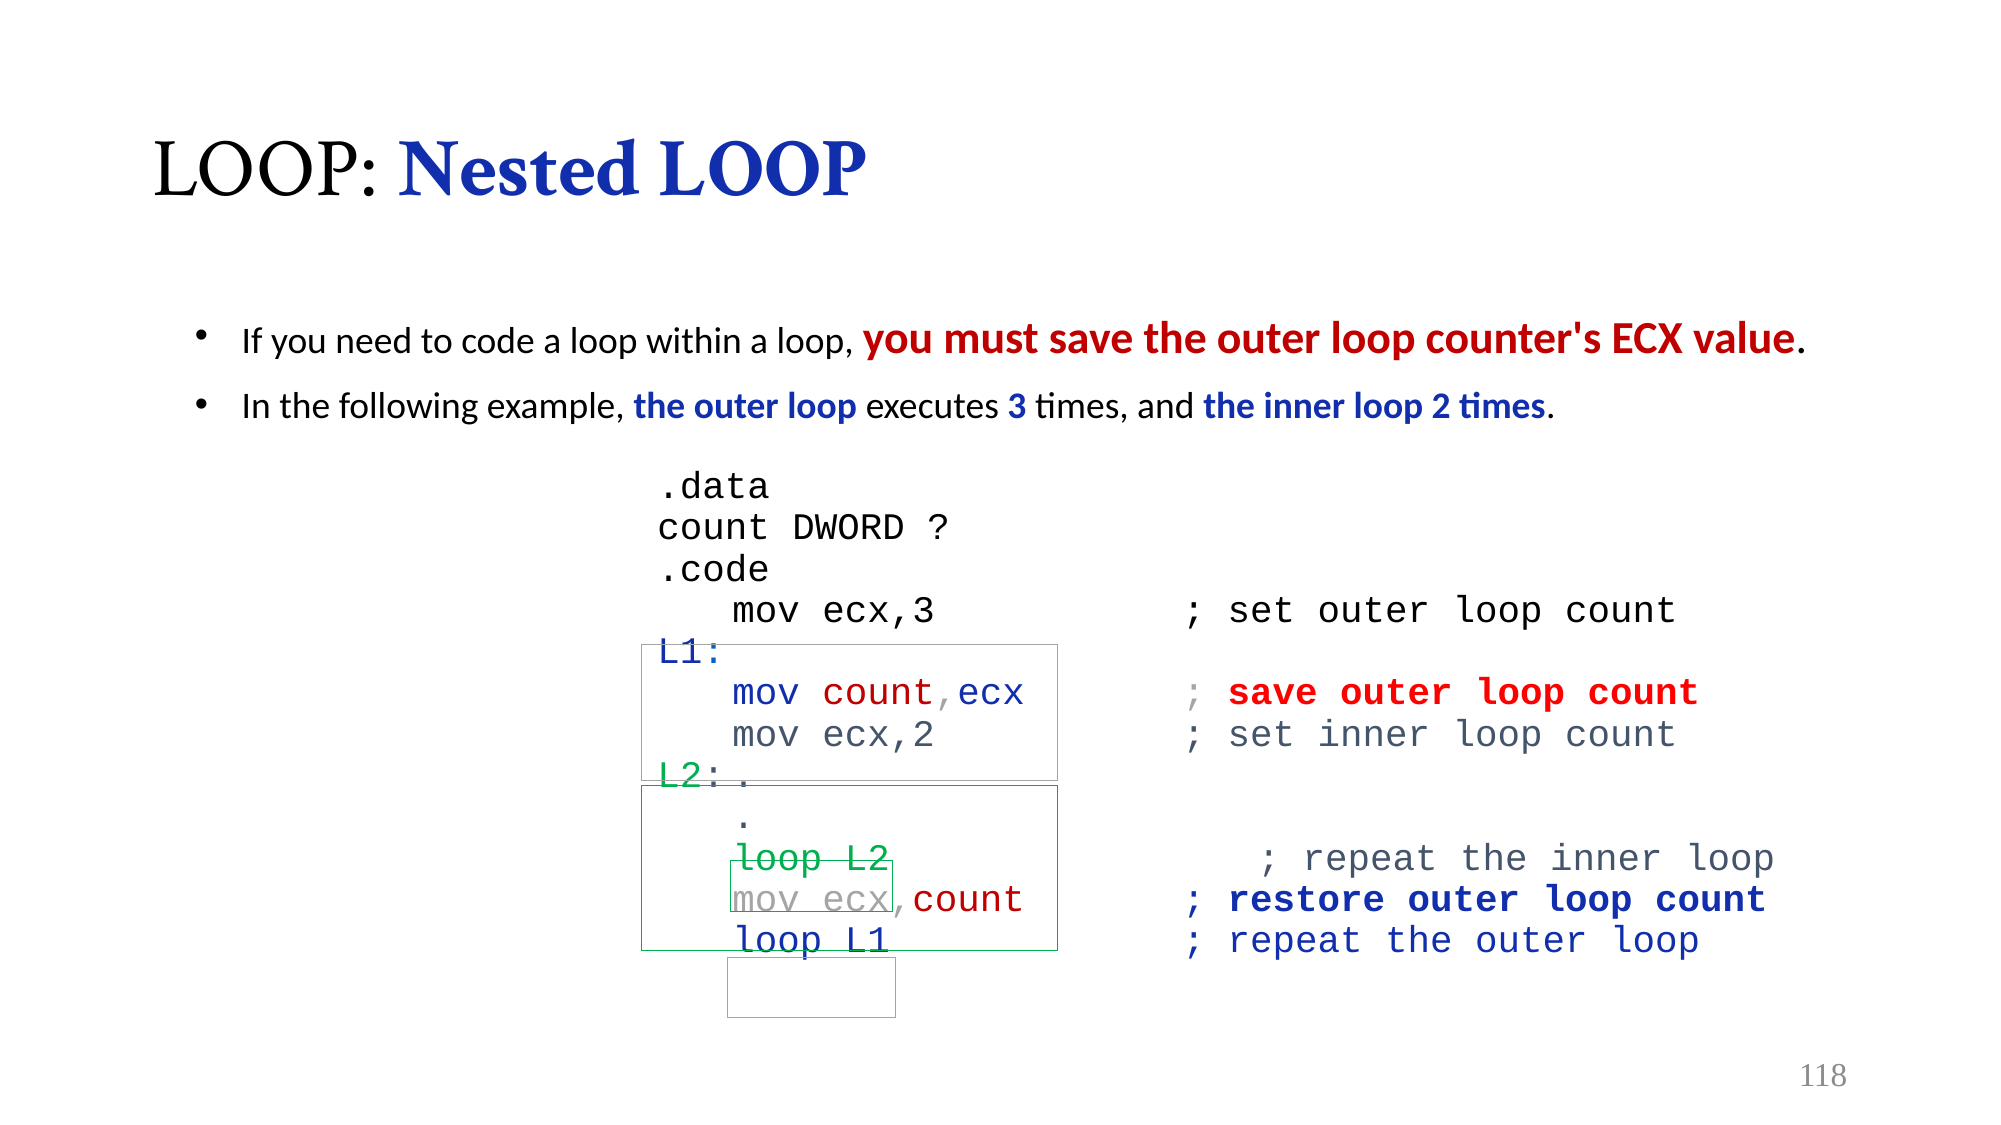

# LOOP: Nested LOOP
If you need to code a loop within a loop, you must save the outer loop counter's ECX value.
In the following example, the outer loop executes 3 times, and the inner loop 2 times.
.data
count DWORD ?
.code
	mov ecx,3	; set outer loop count
L1:
	mov count,ecx	; save outer loop count
	mov ecx,2	; set inner loop count
L2:	.
.
loop L2	; repeat the inner loop
	mov ecx,count	; restore outer loop count
	loop L1	; repeat the outer loop

118